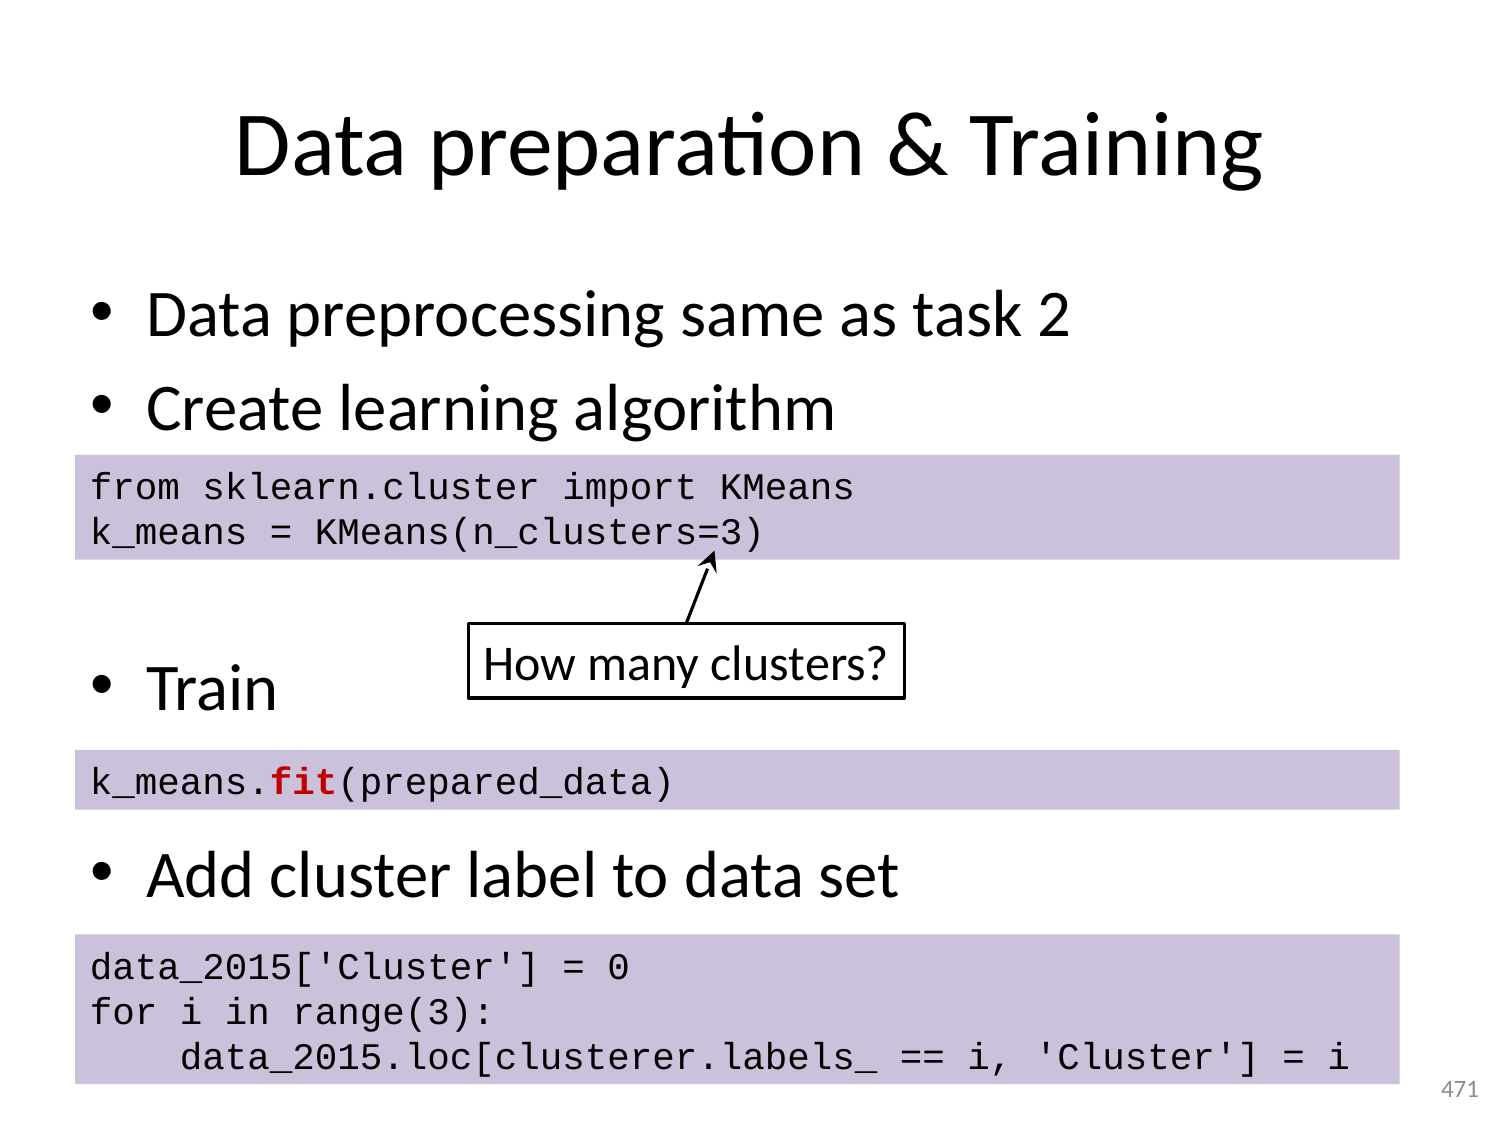

# Data preparation & Training
Data preprocessing same as task 2
Create learning algorithm

Train

Add cluster label to data set
from sklearn.cluster import KMeans
k_means = KMeans(n_clusters=3)
How many clusters?
k_means.fit(prepared_data)
data_2015['Cluster'] = 0
for i in range(3):
    data_2015.loc[clusterer.labels_ == i, 'Cluster'] = i
471